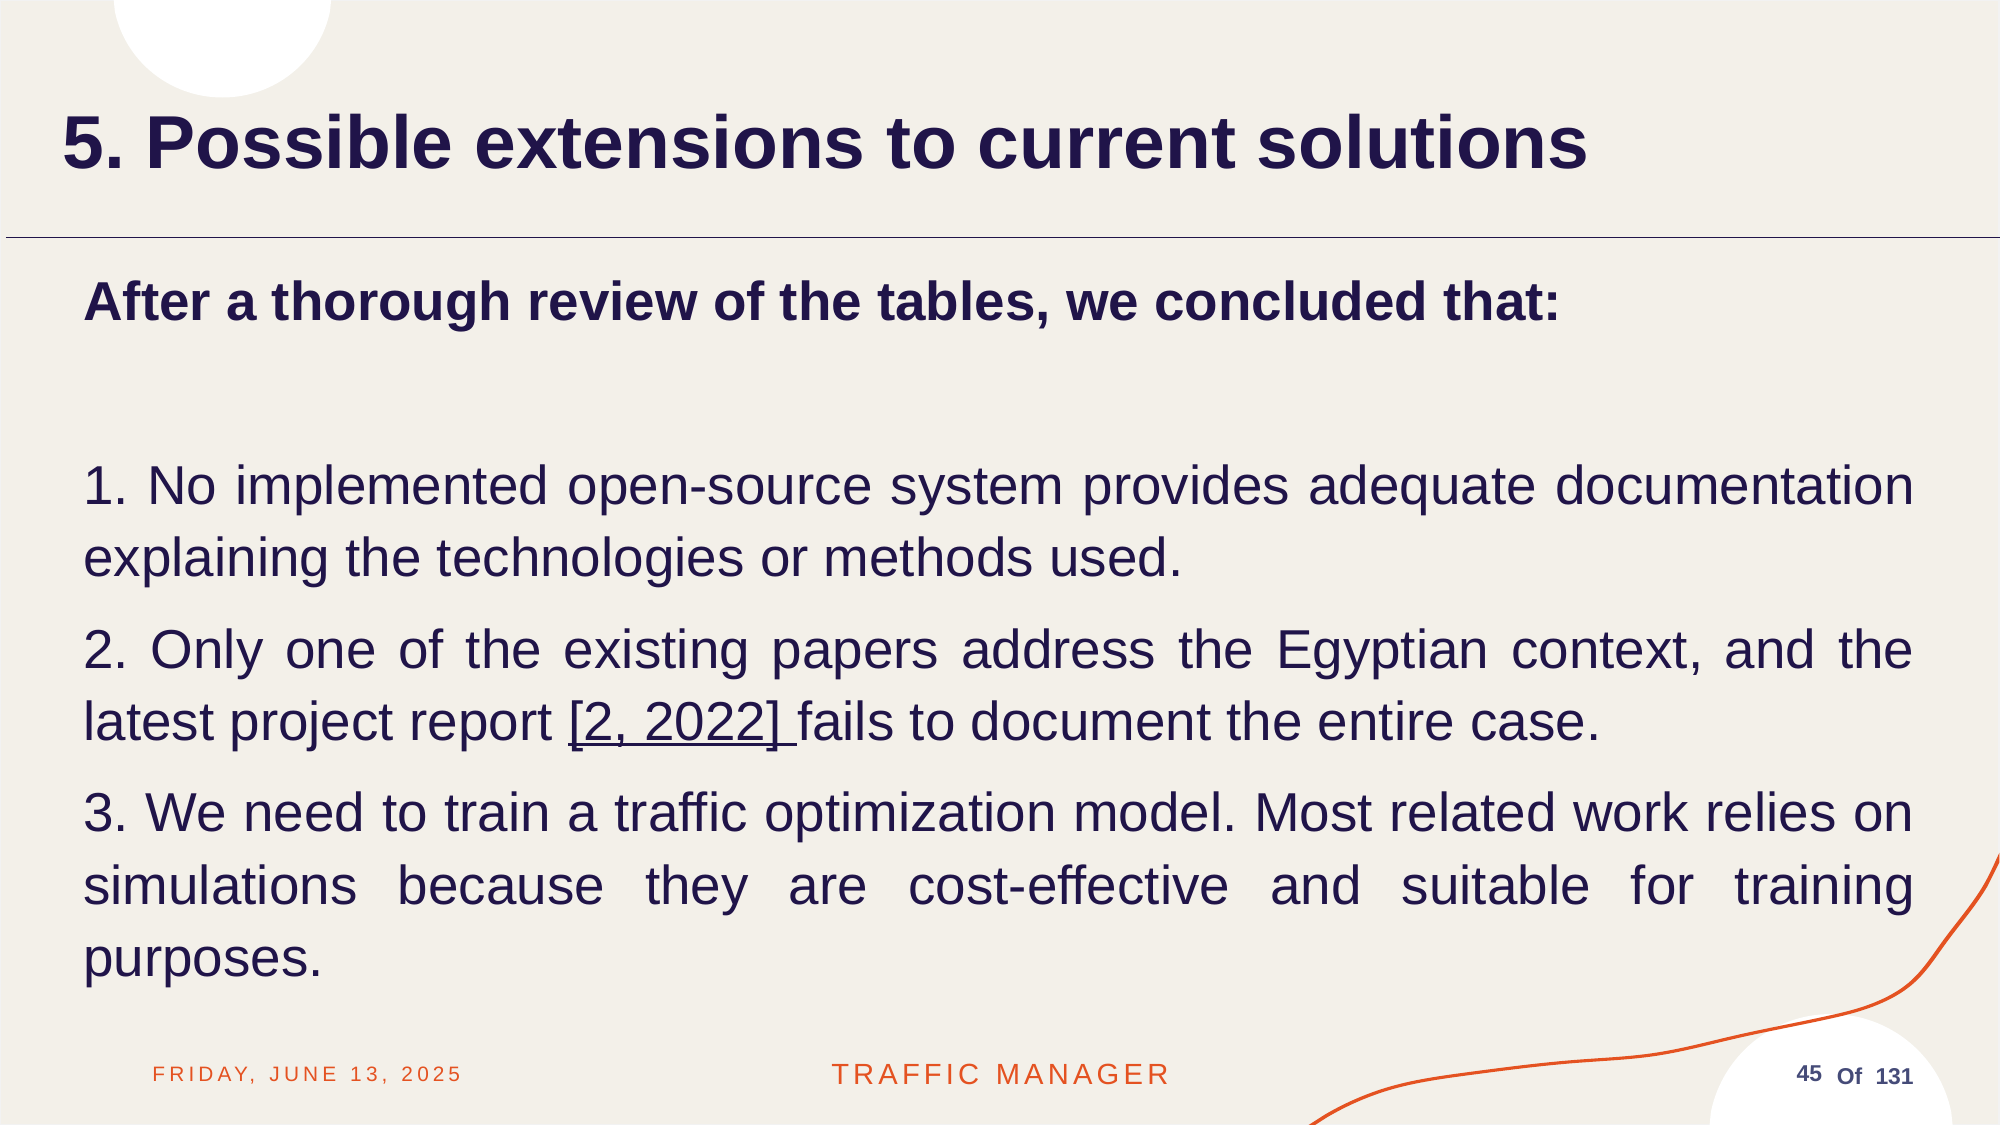

5. Possible extensions to current solutions
After a thorough review of the tables, we concluded that:

1. No implemented open-source system provides adequate documentation explaining the technologies or methods used.
2. Only one of the existing papers address the Egyptian context, and the latest project report [2, 2022] fails to document the entire case.
3. We need to train a traffic optimization model. Most related work relies on simulations because they are cost-effective and suitable for training purposes.

Friday, June 13, 2025
Traffic MANAGER
45